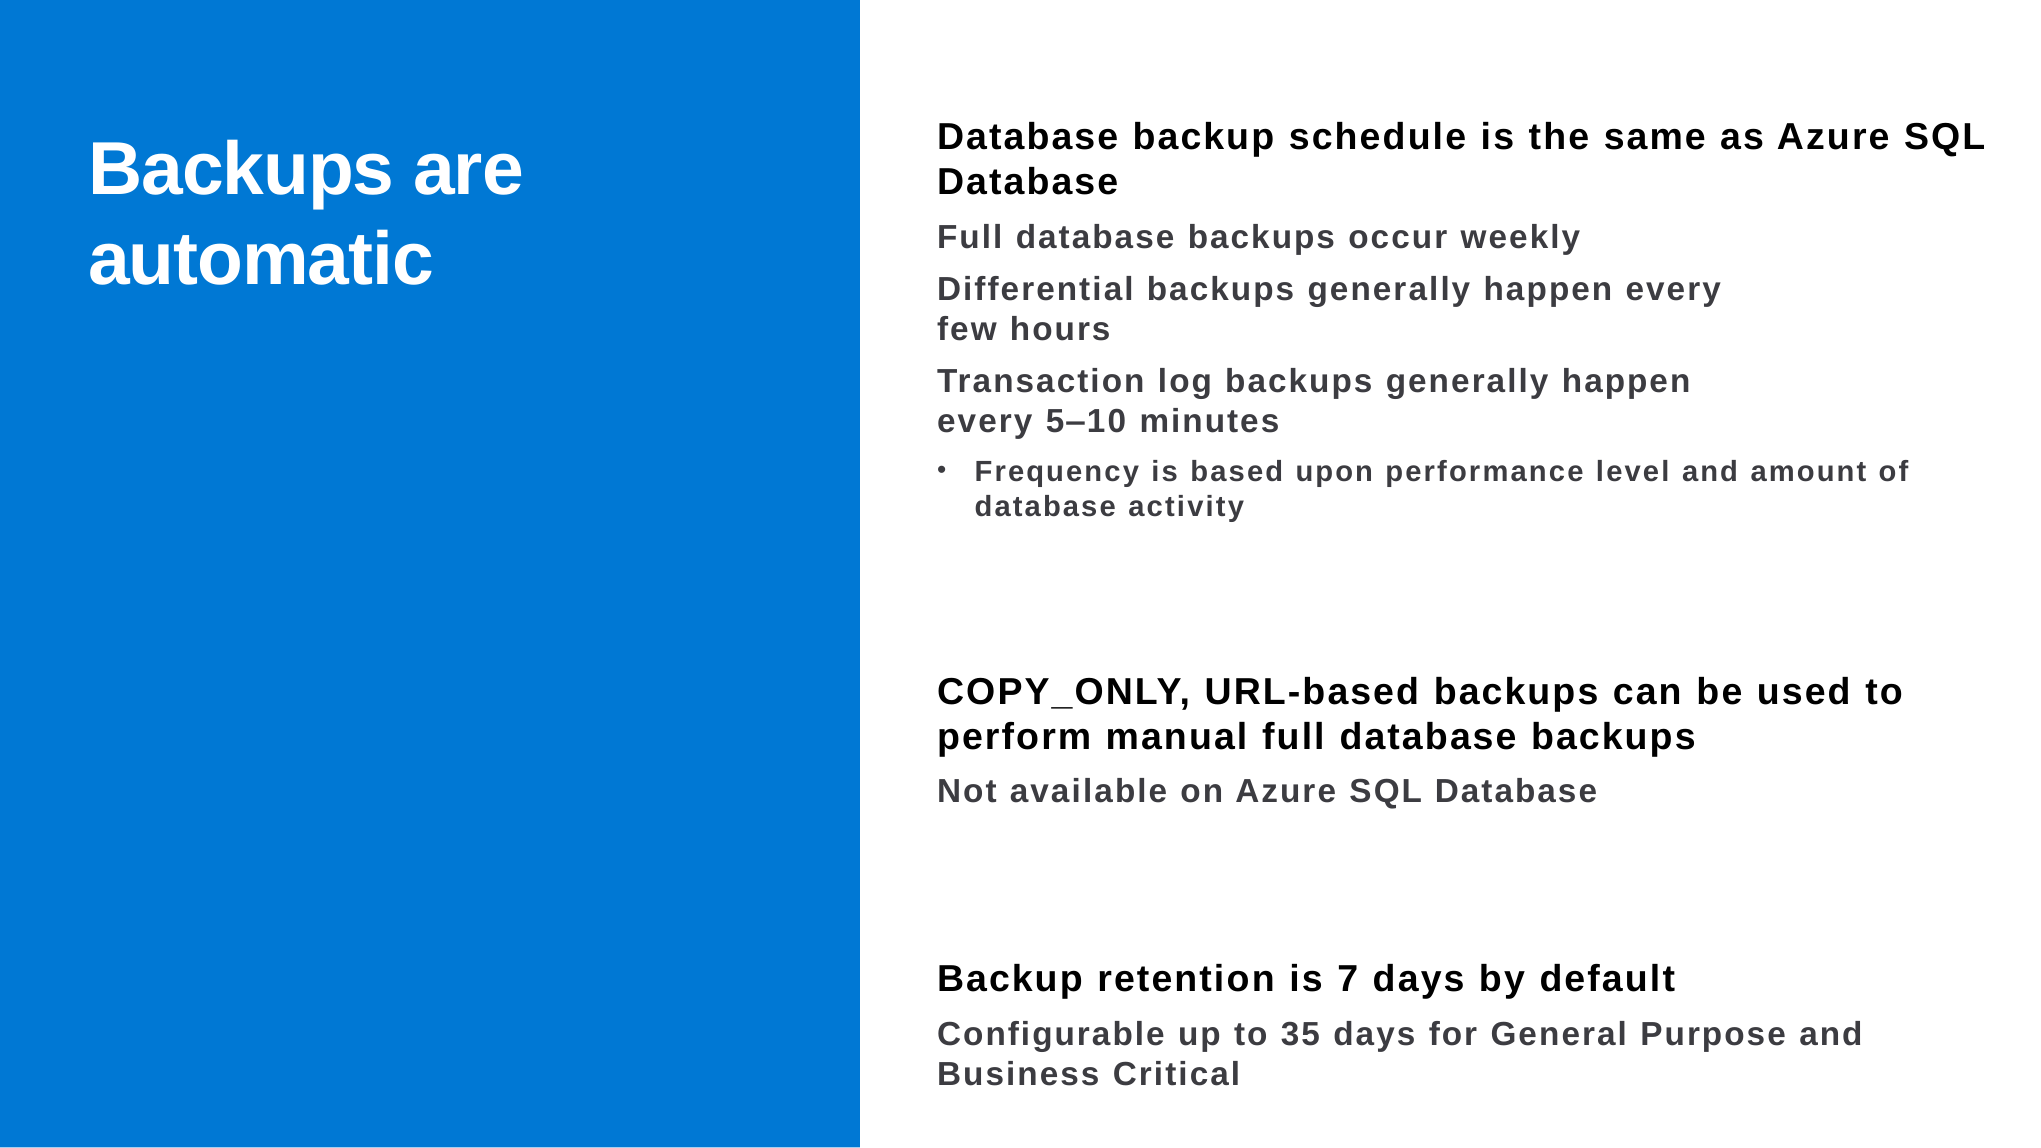

Database backup schedule is the same as Azure SQL Database
Full database backups occur weekly
Differential backups generally happen every
few hours
Transaction log backups generally happen
every 5‒10 minutes
Frequency is based upon performance level and amount of database activity

COPY_ONLY, URL-based backups can be used to perform manual full database backups
Not available on Azure SQL Database

Backup retention is 7 days by default
Configurable up to 35 days for General Purpose and Business Critical

# Backups are automatic